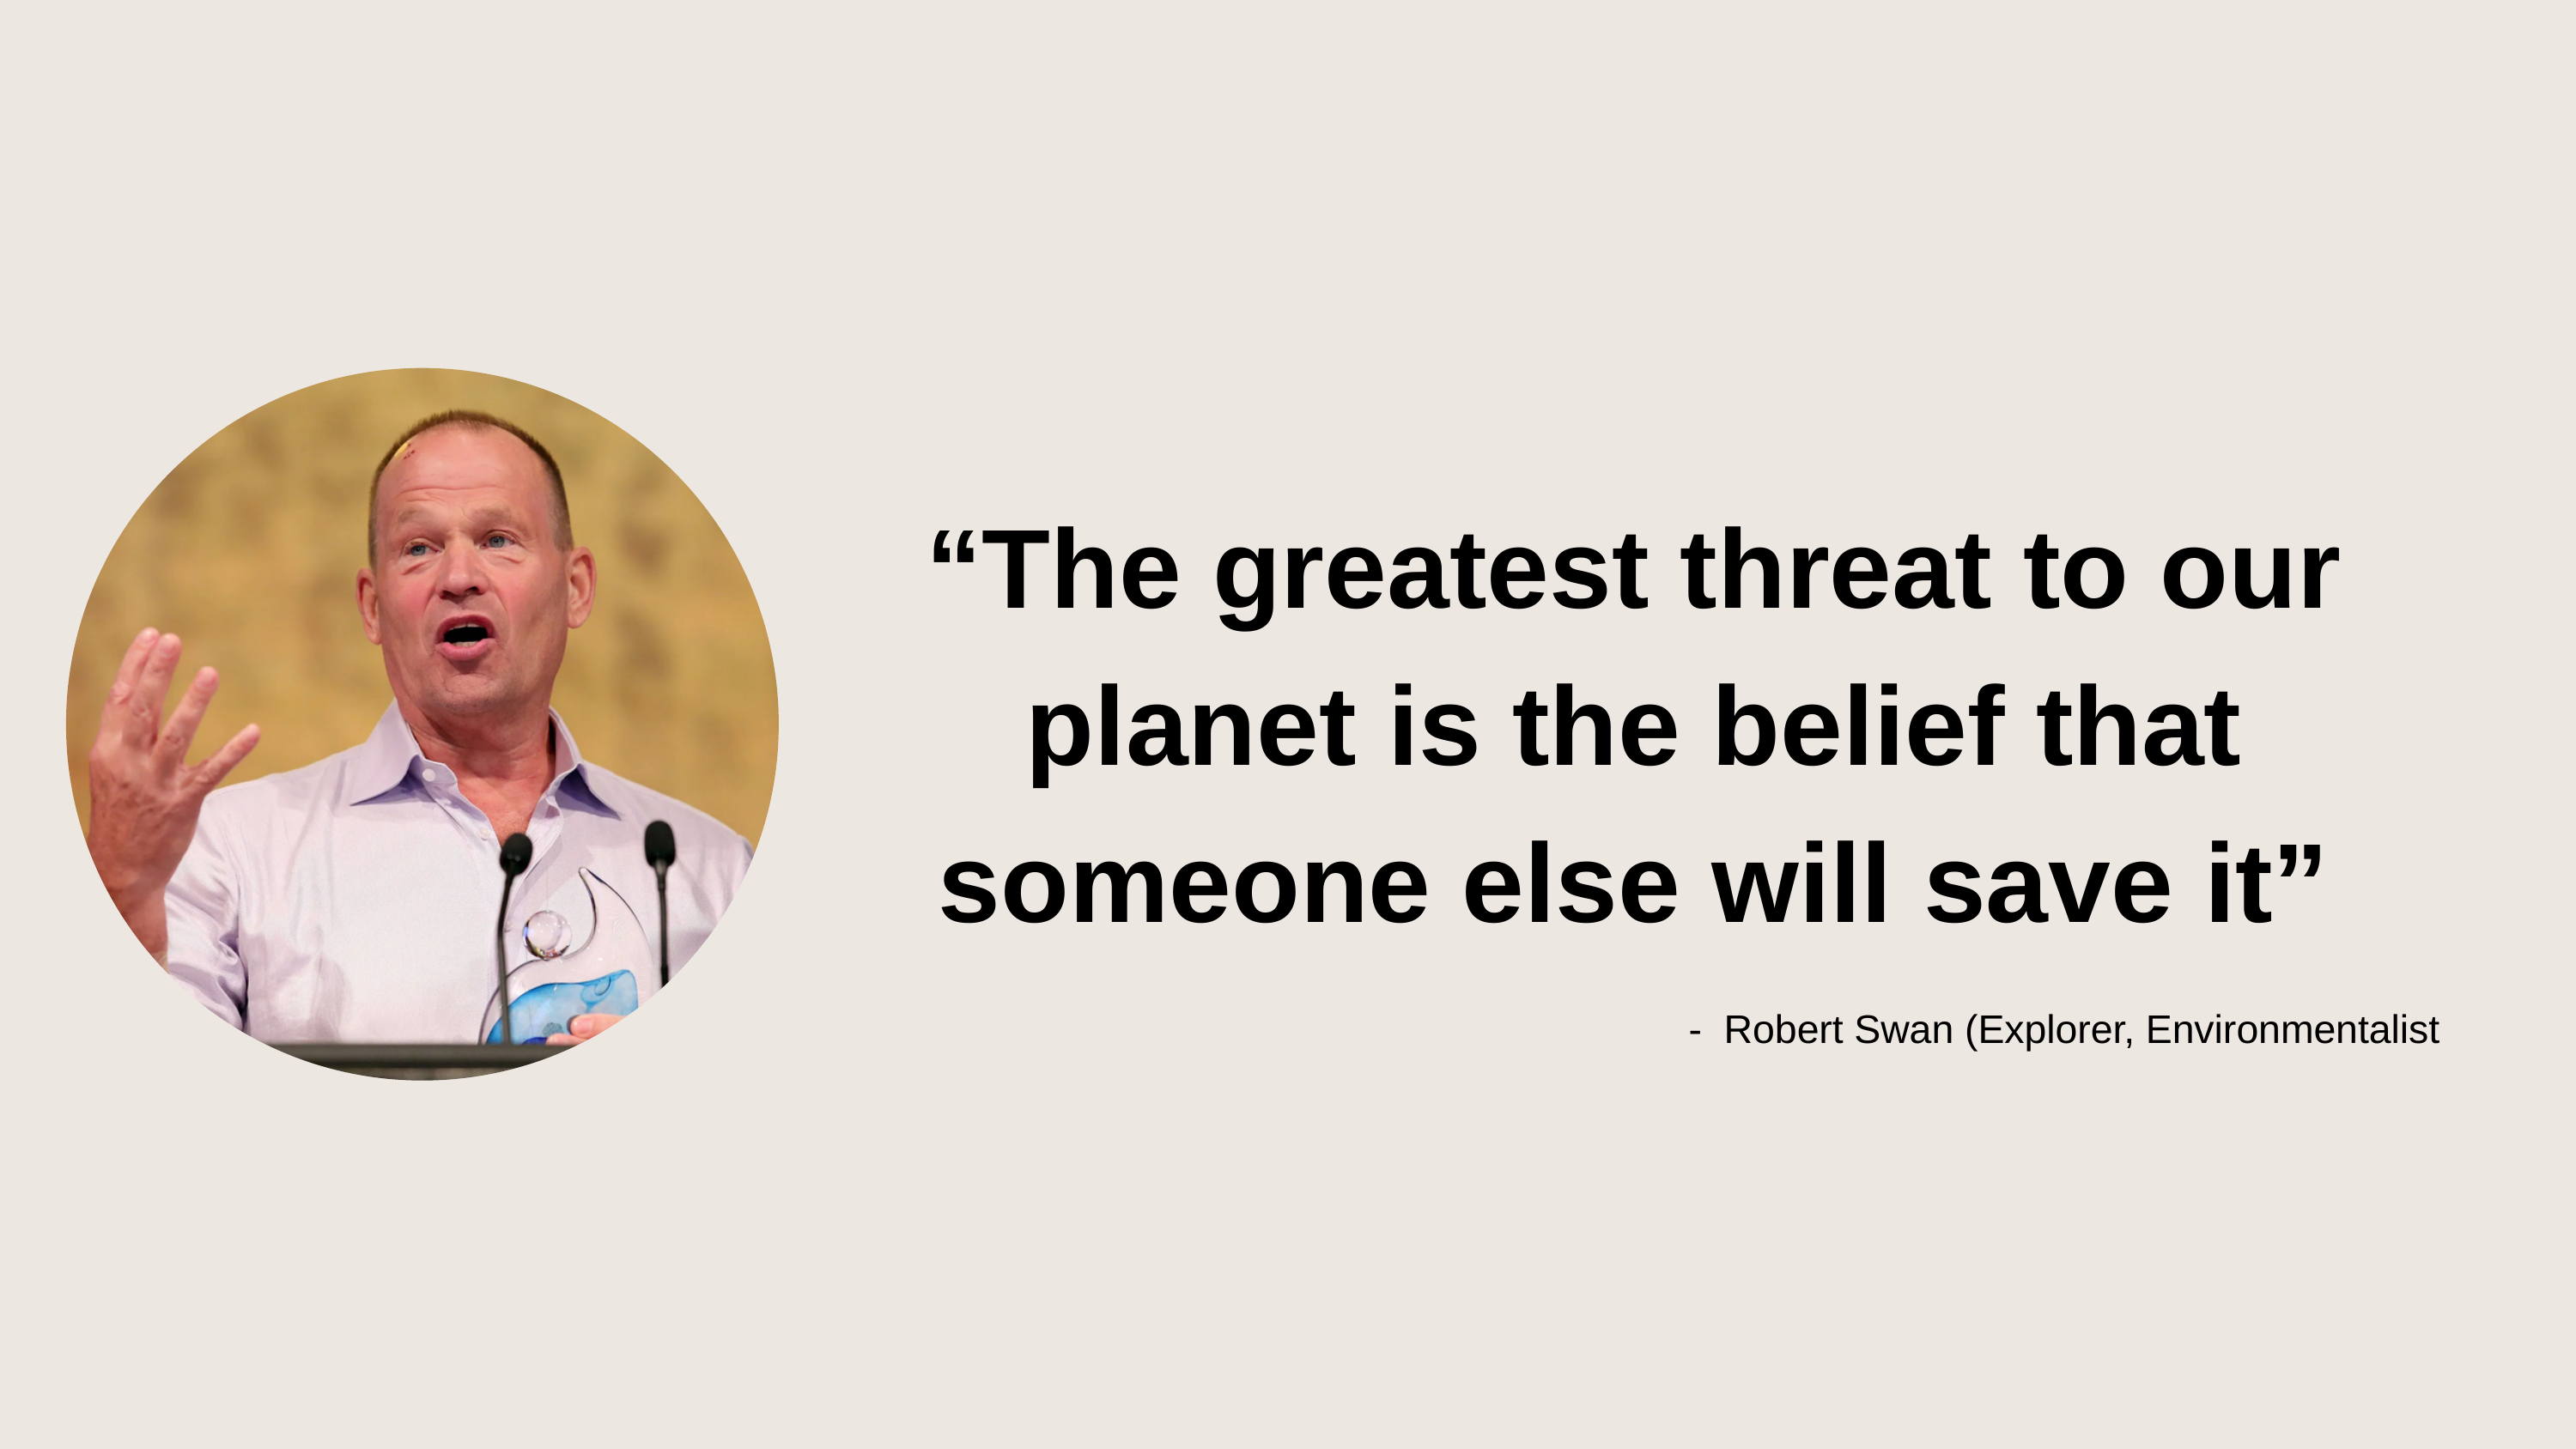

“The greatest threat to our planet is the belief that someone else will save it”
-  Robert Swan (Explorer, Environmentalist